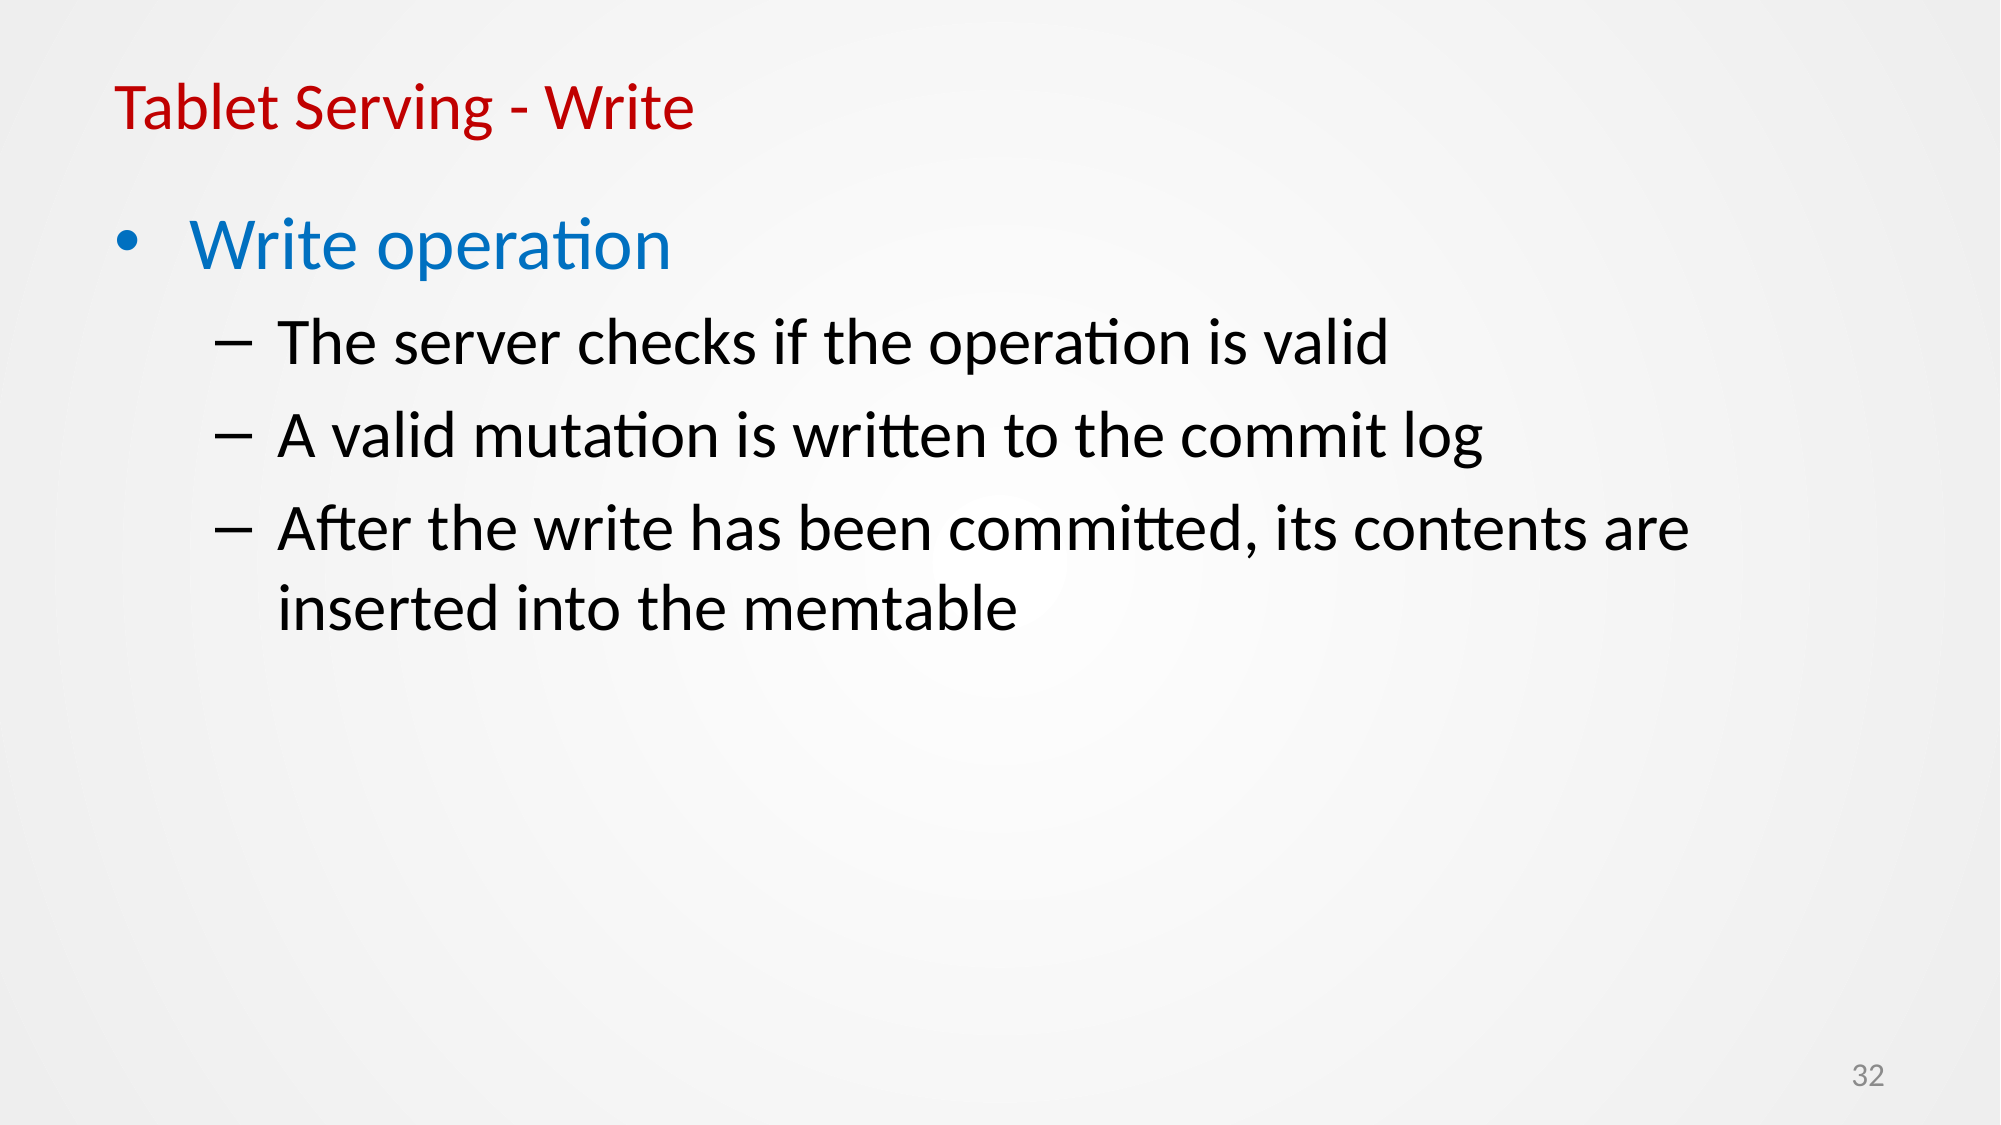

# Tablet Serving - Write
Write operation
The server checks if the operation is valid
A valid mutation is written to the commit log
After the write has been committed, its contents are inserted into the memtable

32